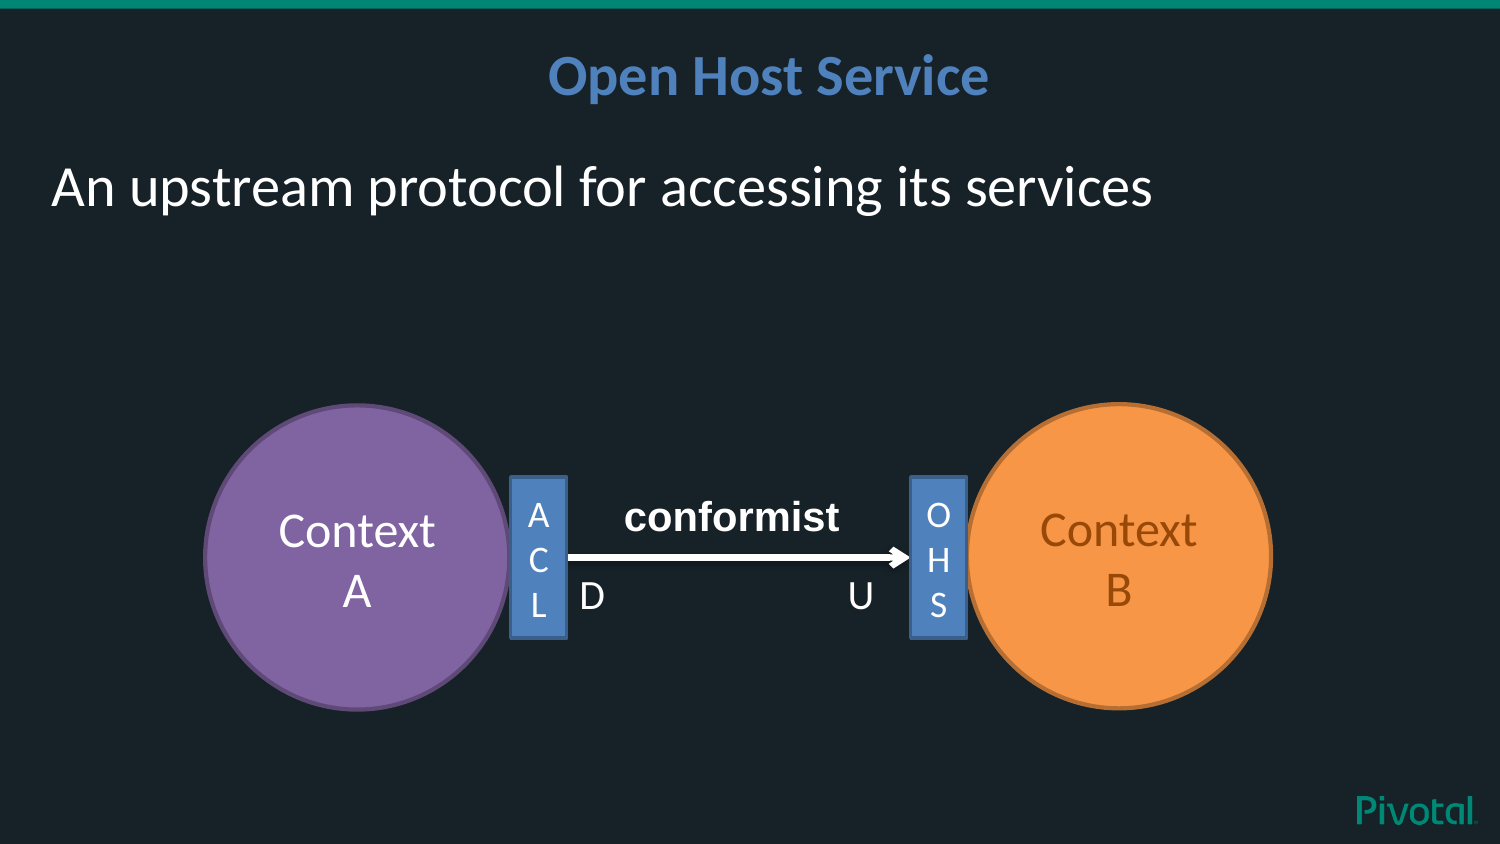

# Open Host Service
An upstream protocol for accessing its services
Context
B
Context
A
ACL
OHS
conformist
D
U